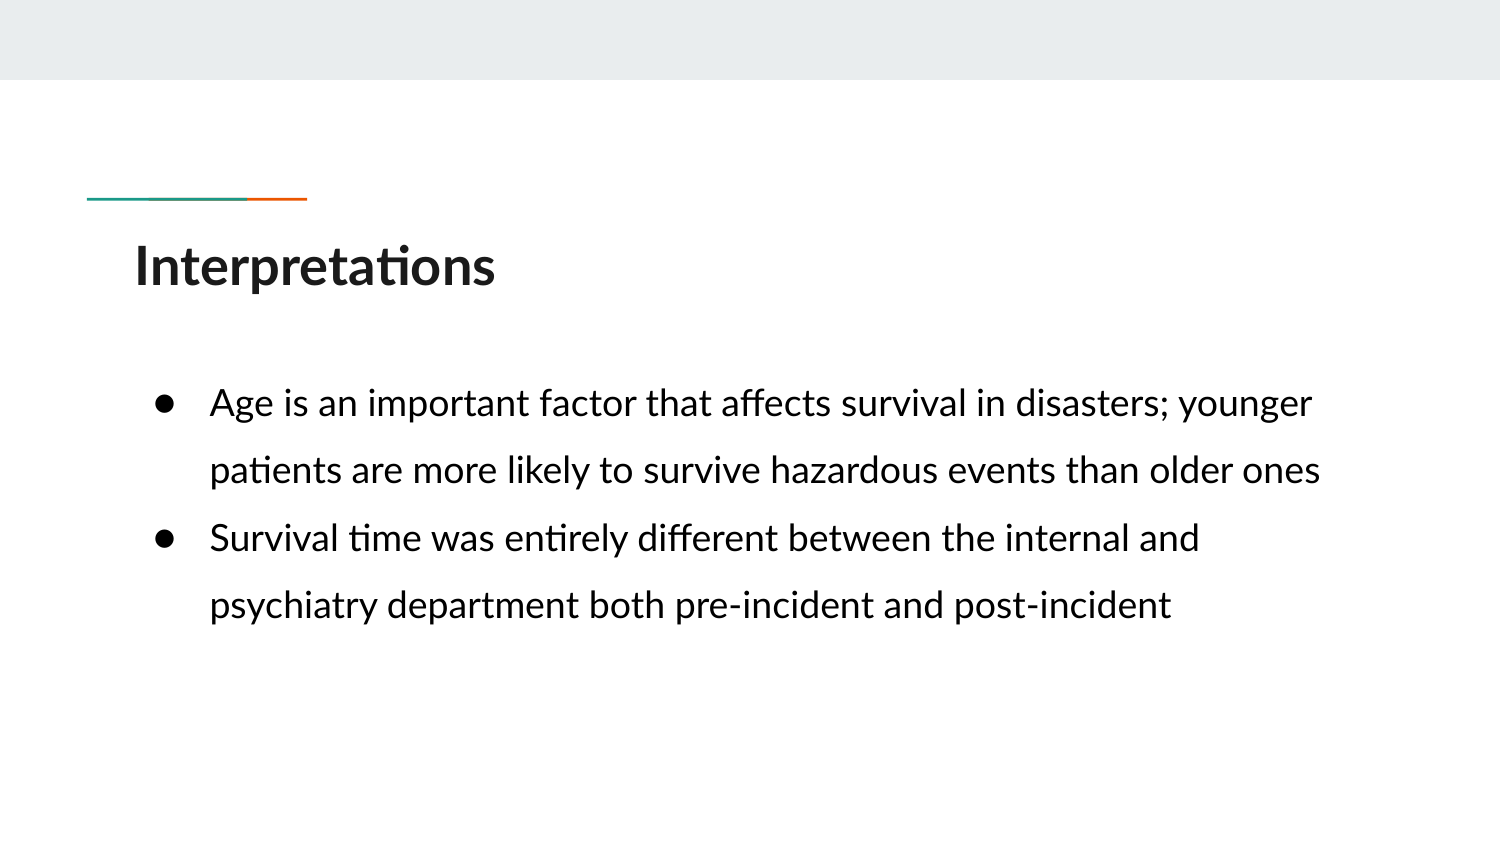

# Interpretations
Age is an important factor that affects survival in disasters; younger patients are more likely to survive hazardous events than older ones
Survival time was entirely different between the internal and psychiatry department both pre-incident and post-incident